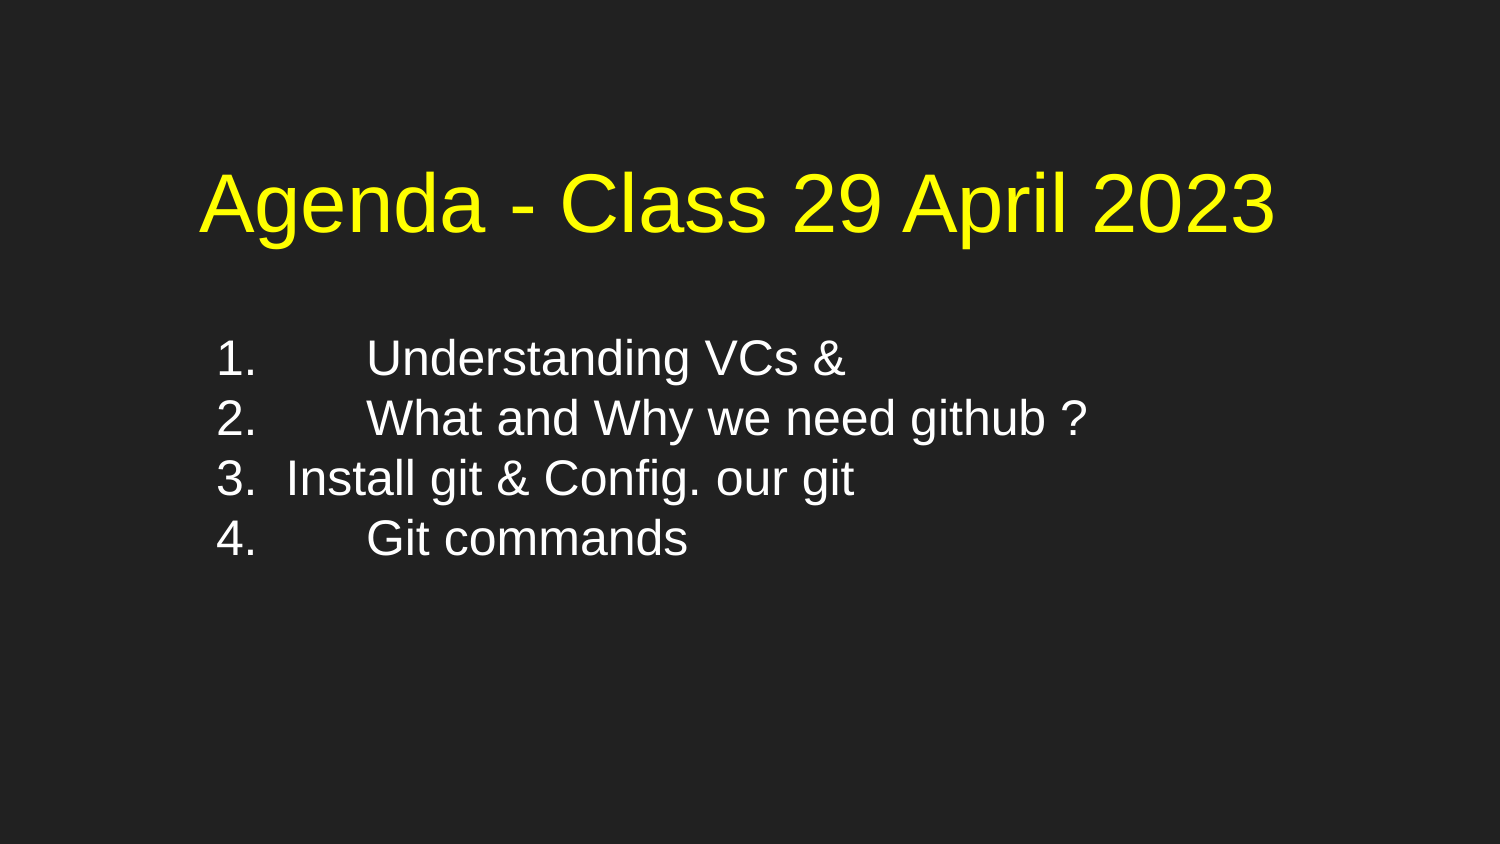

# Agenda - Class 29 April 2023
1.	Understanding VCs &
2.	What and Why we need github ?
3.  Install git & Config. our git
4.	Git commands